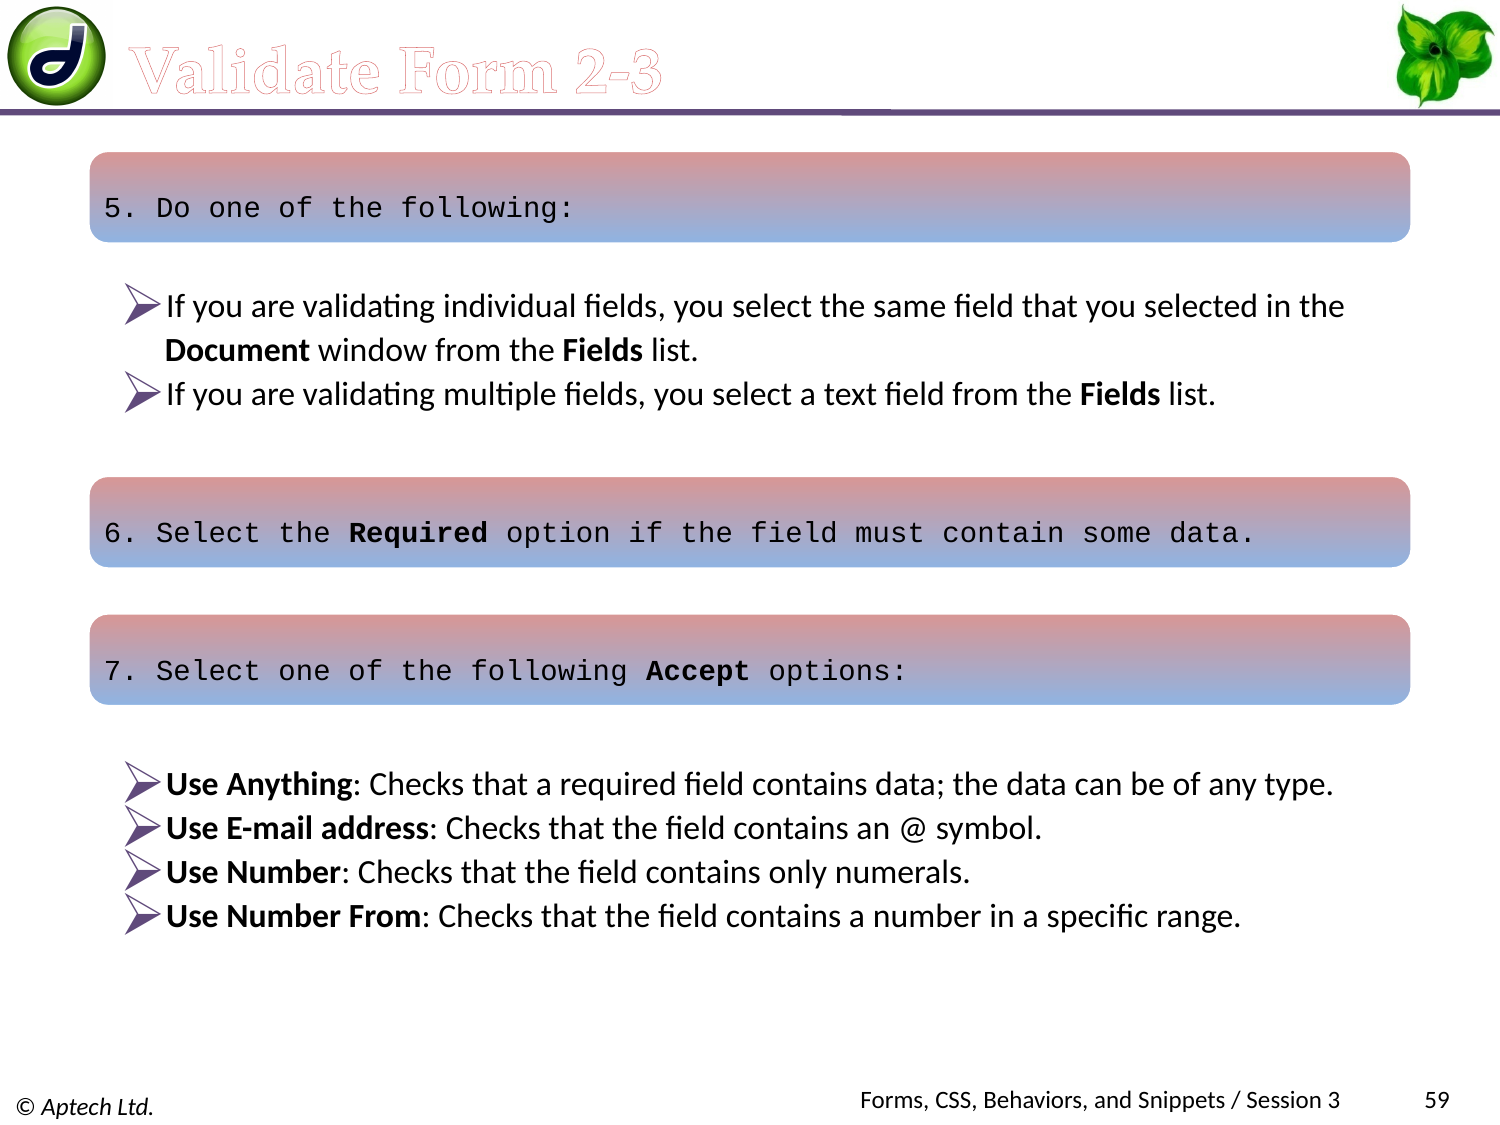

# Validate Form 2-3

5. Do one of the following:
If you are validating individual fields, you select the same field that you selected in the Document window from the Fields list.
If you are validating multiple fields, you select a text field from the Fields list.

6. Select the Required option if the field must contain some data.

7. Select one of the following Accept options:
Use Anything: Checks that a required field contains data; the data can be of any type.
Use E-mail address: Checks that the field contains an @ symbol.
Use Number: Checks that the field contains only numerals.
Use Number From: Checks that the field contains a number in a specific range.
Forms, CSS, Behaviors, and Snippets / Session 3
59